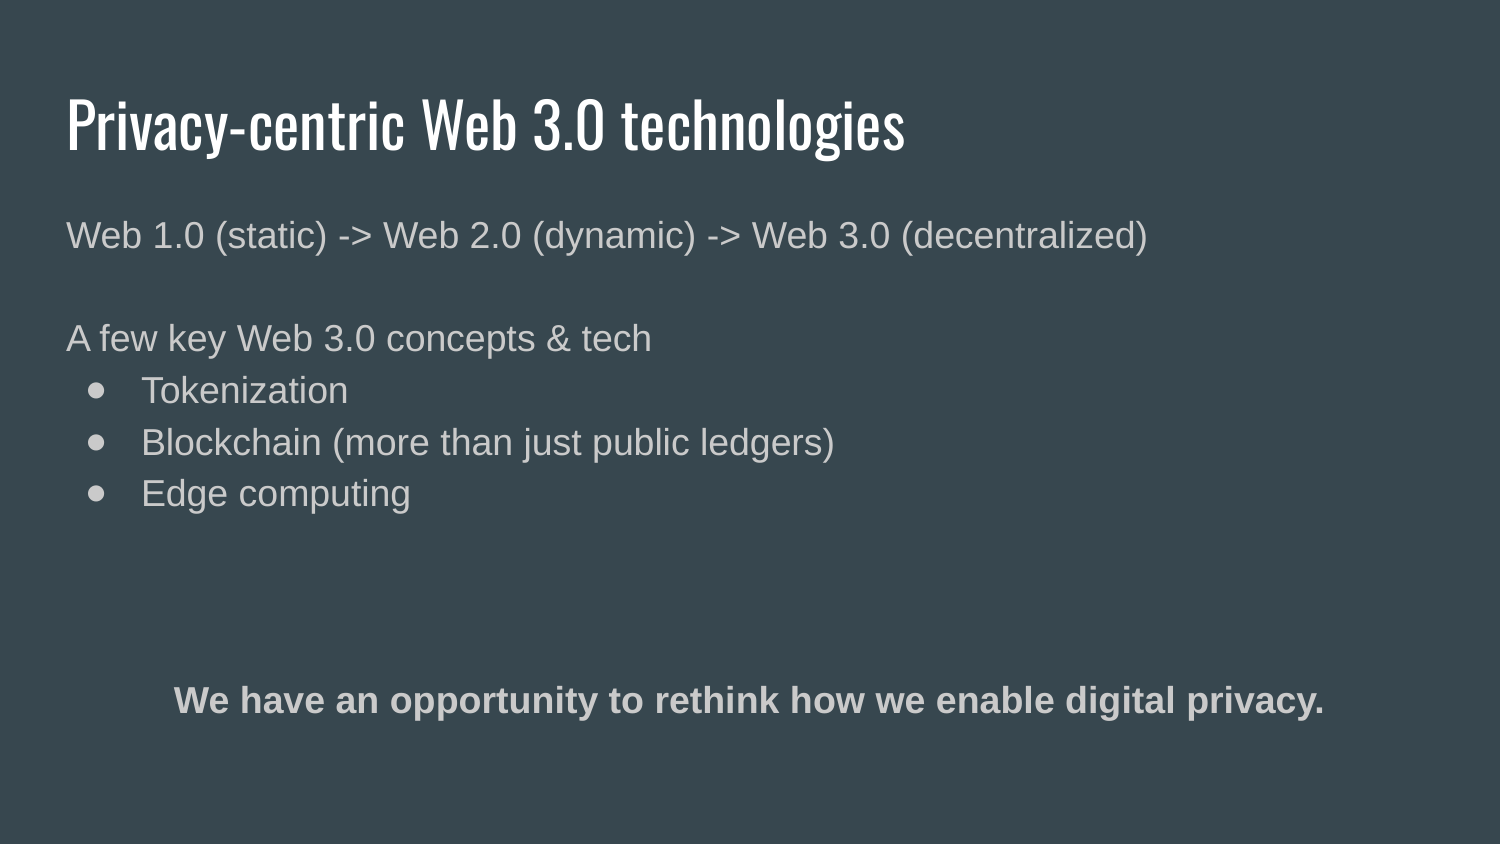

# Privacy-centric Web 3.0 technologies
Web 1.0 (static) -> Web 2.0 (dynamic) -> Web 3.0 (decentralized)

A few key Web 3.0 concepts & tech
Tokenization
Blockchain (more than just public ledgers)
Edge computing

We have an opportunity to rethink how we enable digital privacy.